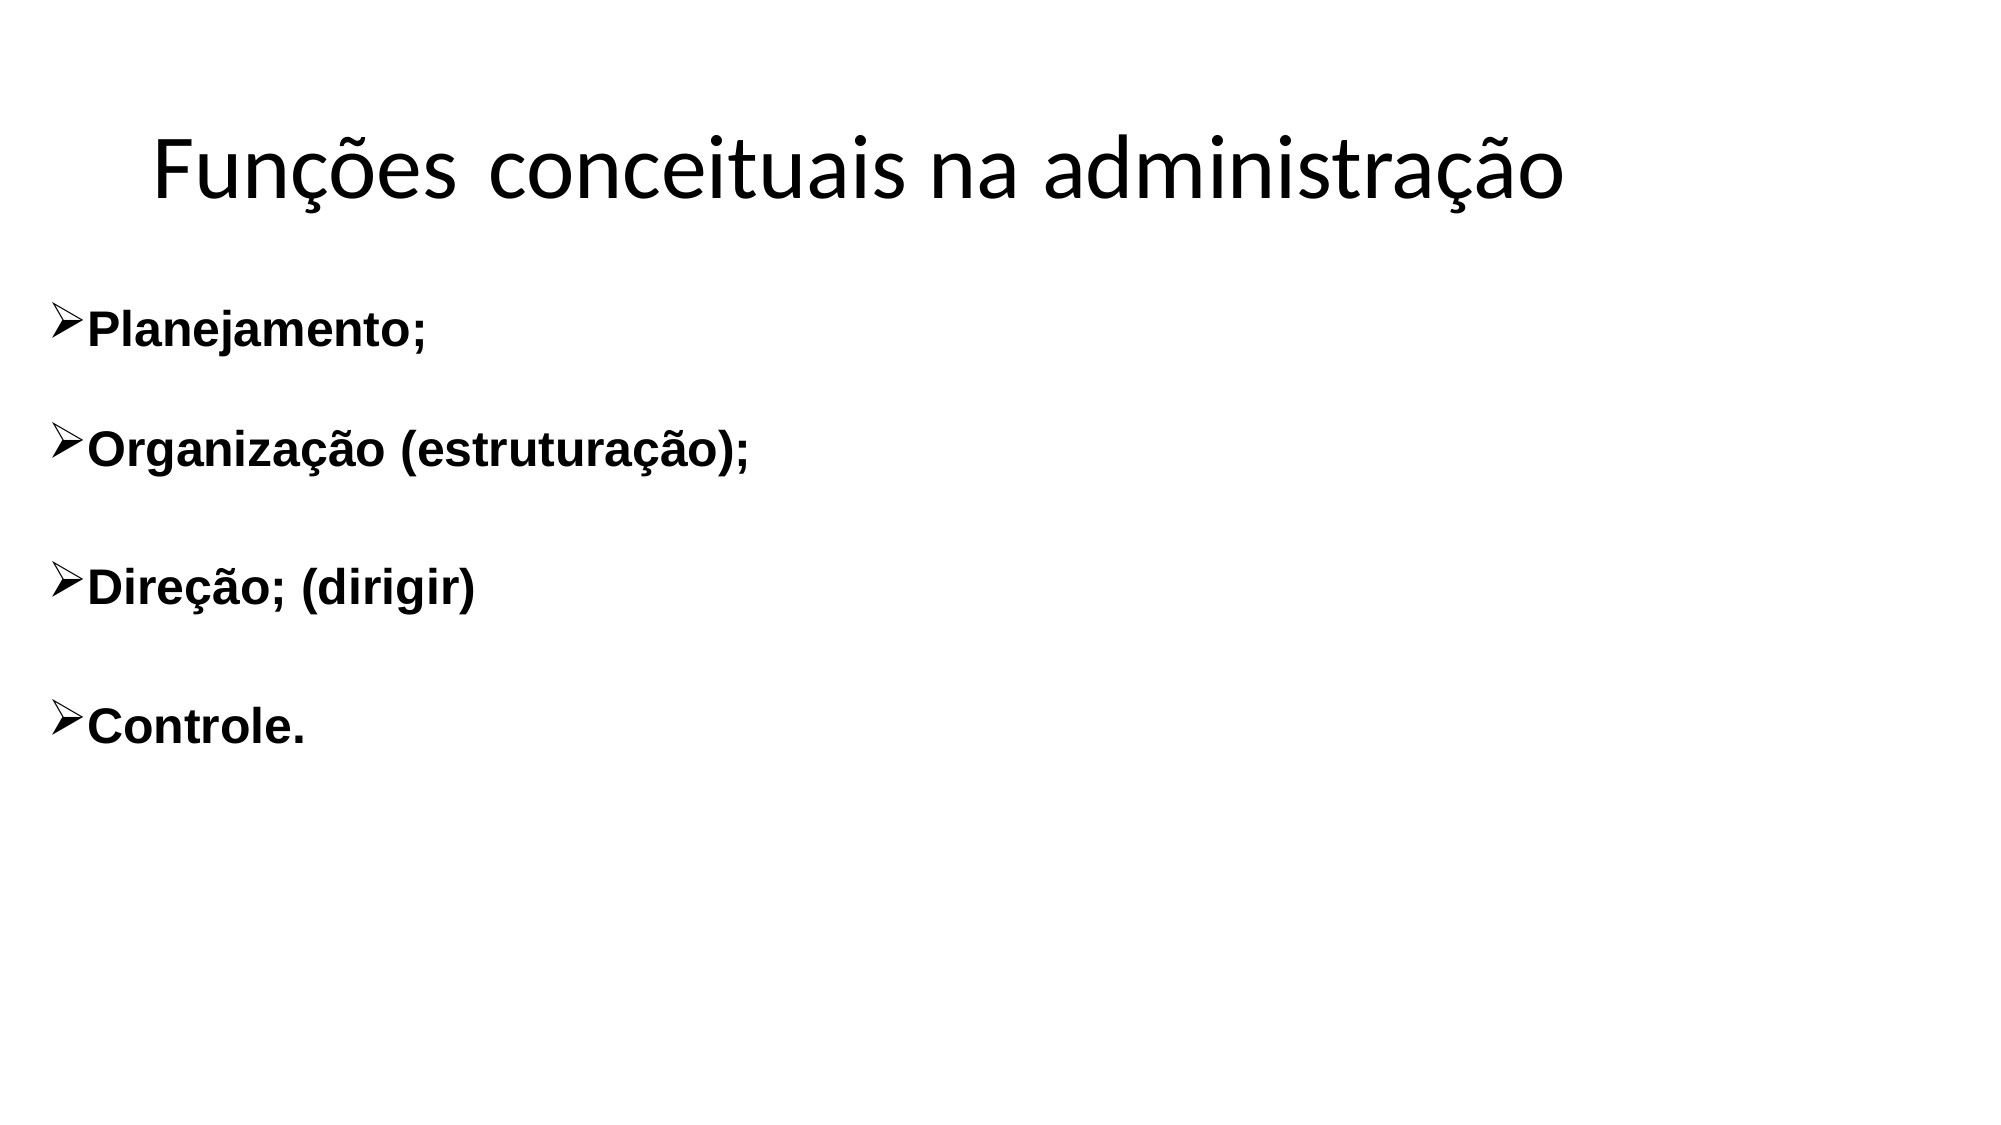

# Funções conceituais na administração

Planejamento;

Organização (estruturação);

Direção; (dirigir)

Controle.